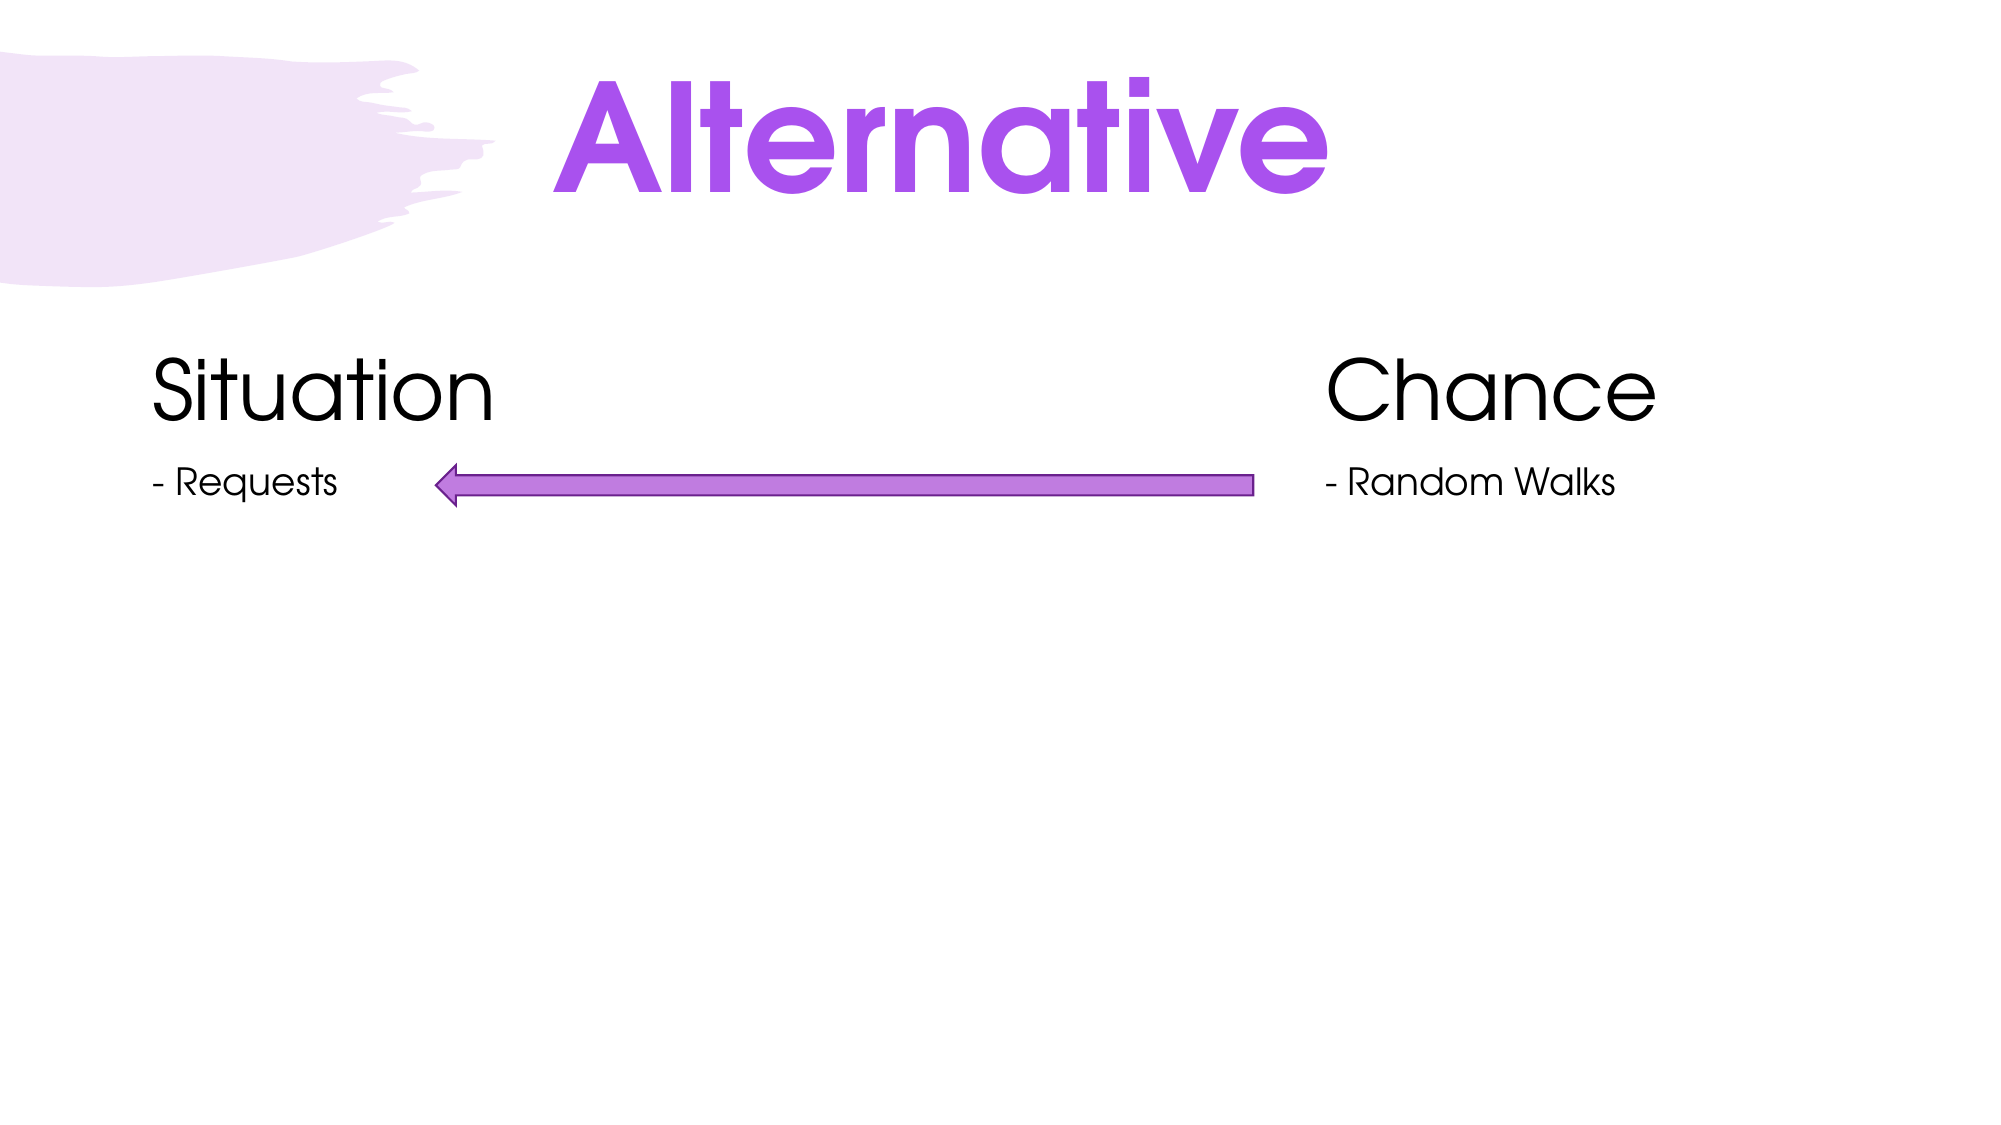

Alternative
Situation
- Requests
Chance
- Random Walks